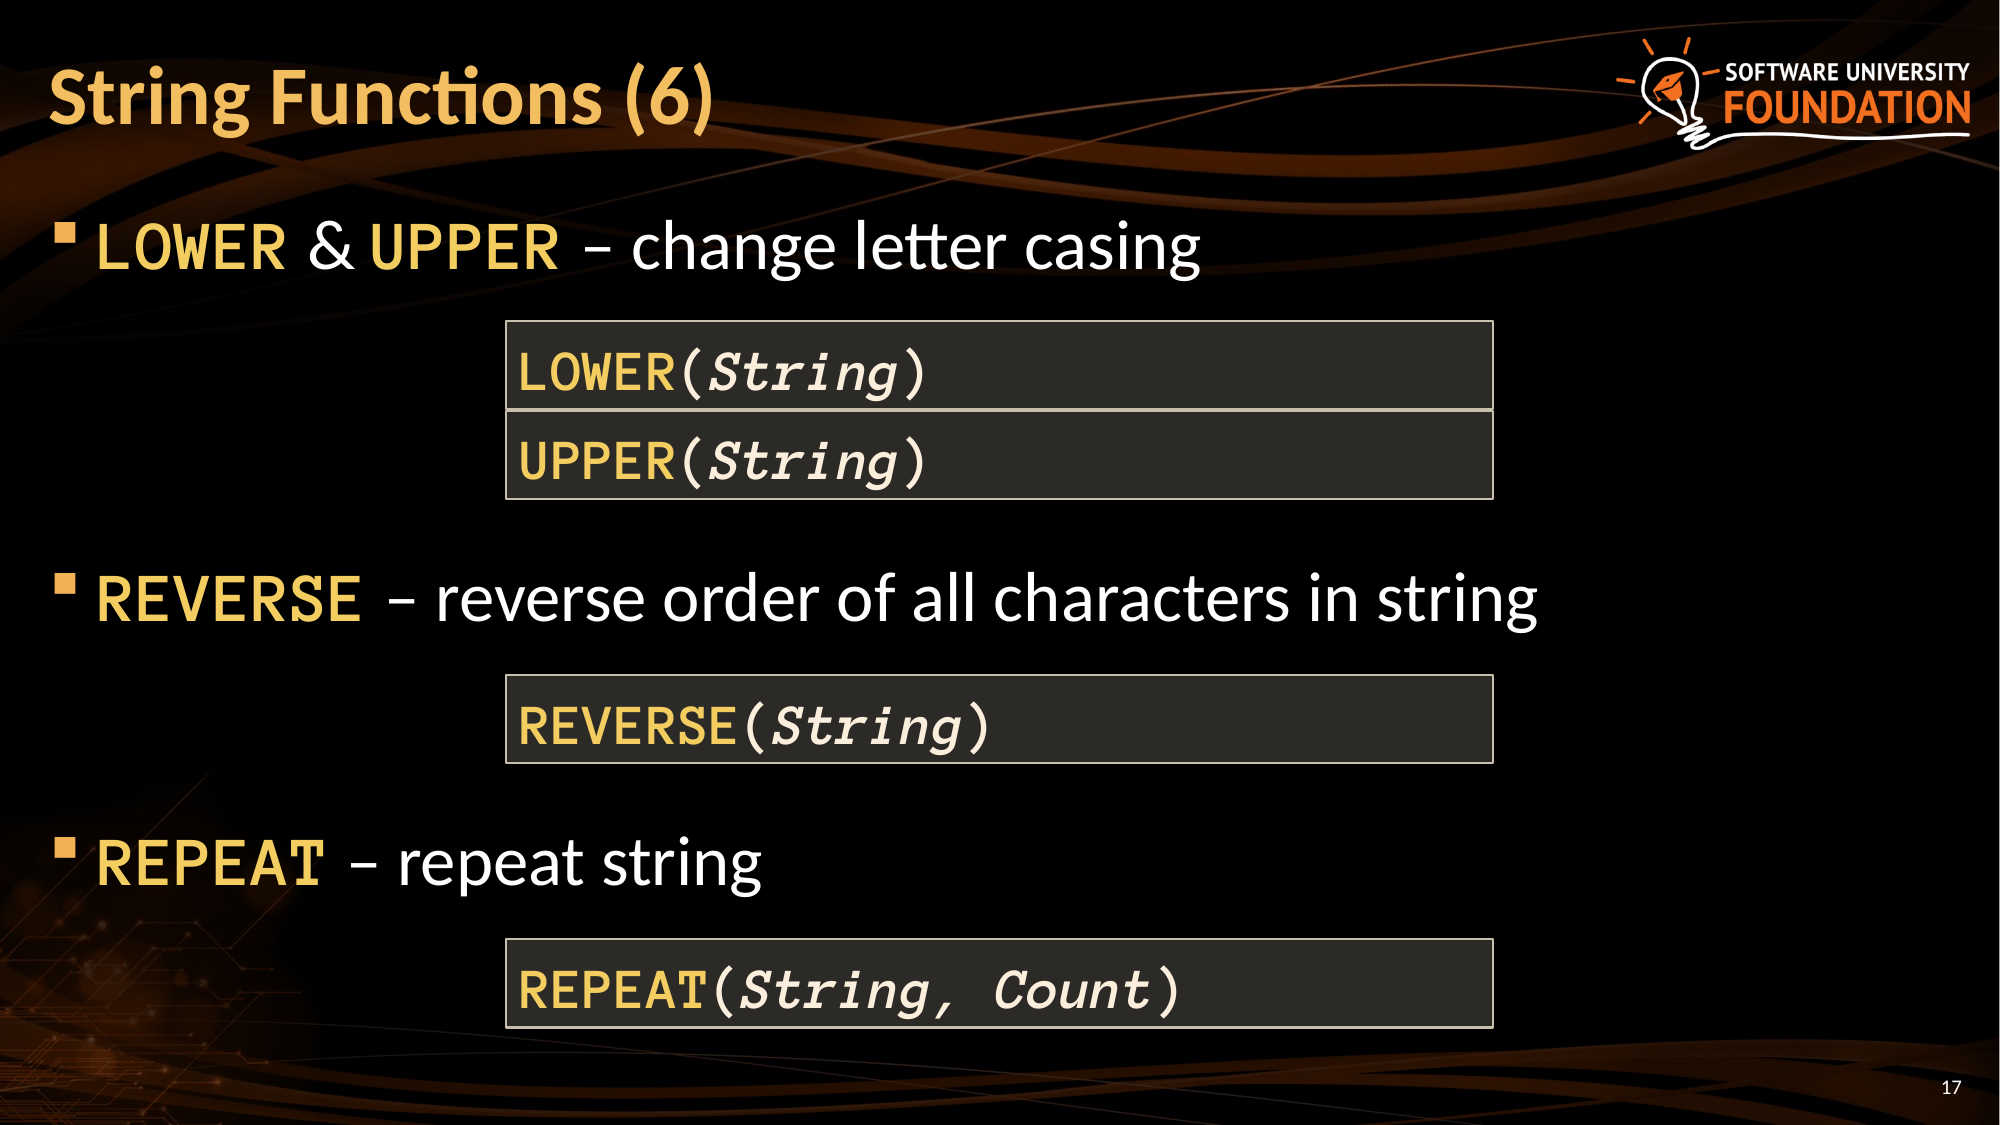

# String Functions (6)
LOWER & UPPER – change letter casing
REVERSE – reverse order of all characters in string
REPEAT – repeat string
LOWER(String)
UPPER(String)
REVERSE(String)
REPEAT(String, Count)
17